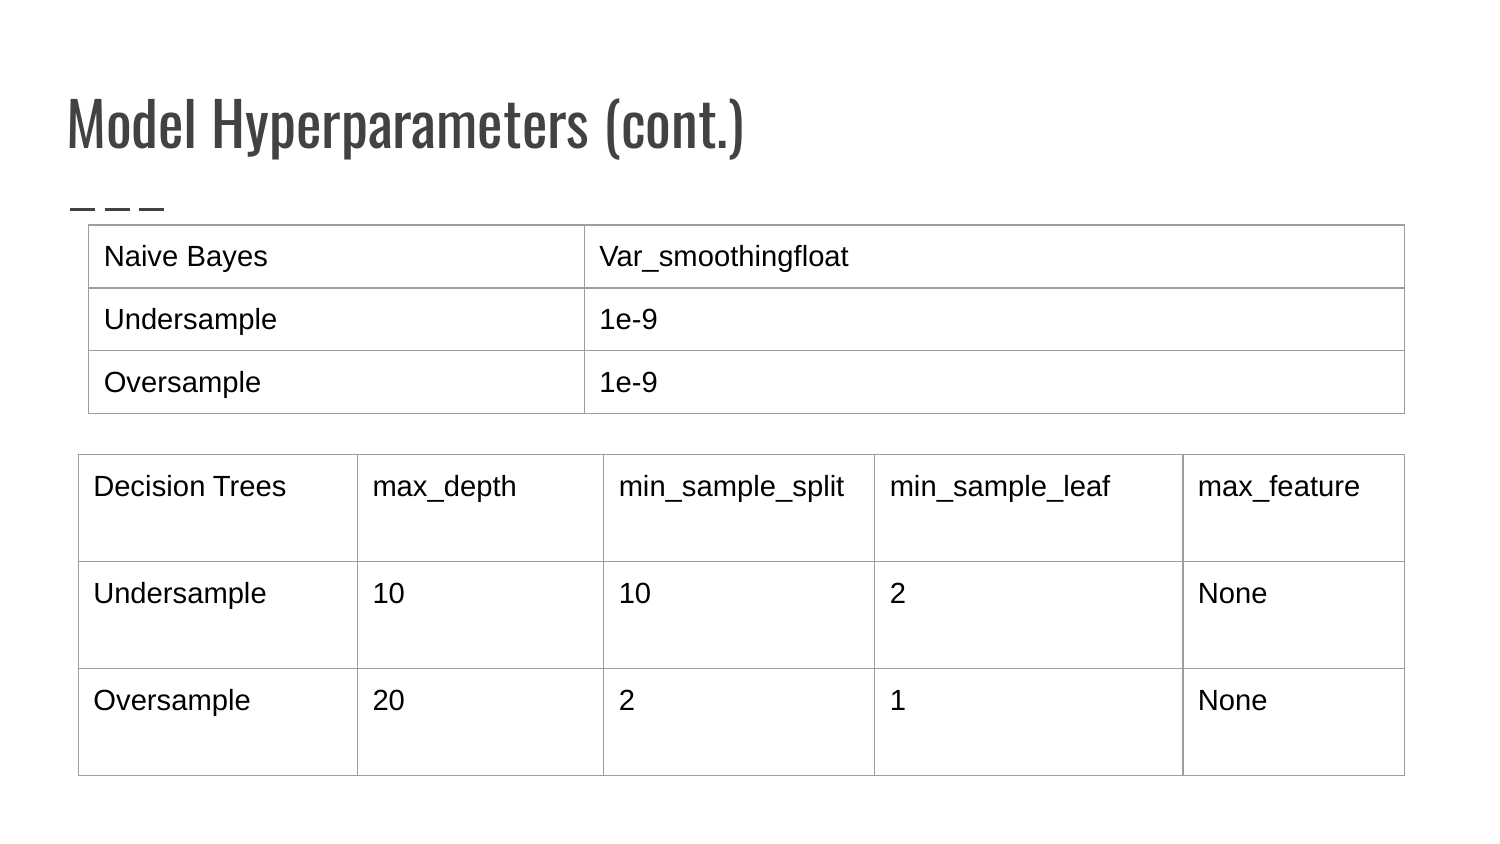

# Model Hyperparameters (cont.)
| Naive Bayes | Var\_smoothingfloat |
| --- | --- |
| Undersample | 1e-9 |
| Oversample | 1e-9 |
| Decision Trees | max\_depth | min\_sample\_split | min\_sample\_leaf | max\_feature |
| --- | --- | --- | --- | --- |
| Undersample | 10 | 10 | 2 | None |
| Oversample | 20 | 2 | 1 | None |